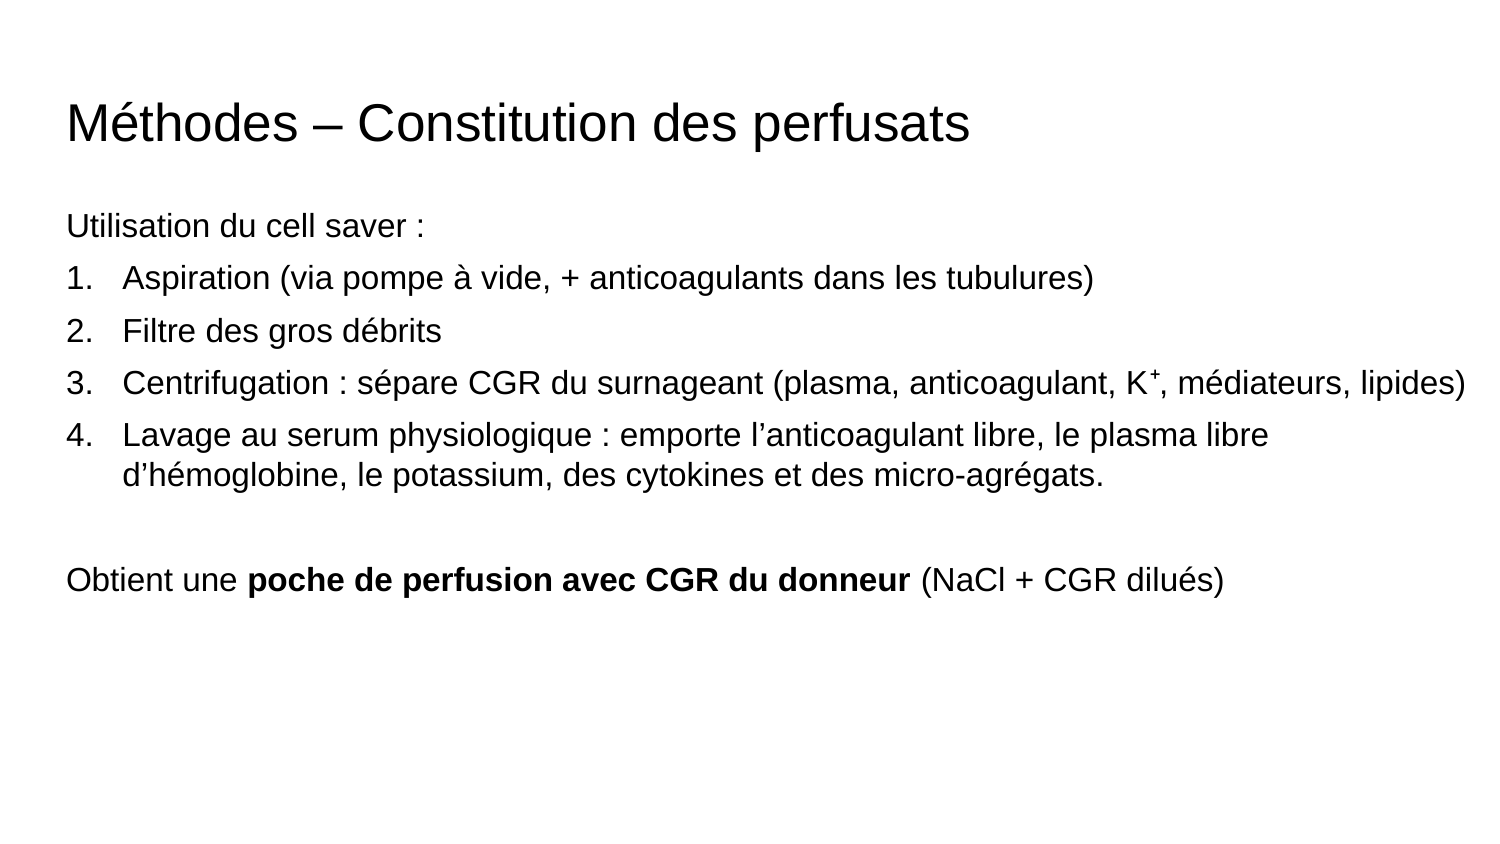

# Méthodes – Constitution des perfusats
Utilisation du cell saver :
Aspiration (via pompe à vide, + anticoagulants dans les tubulures)
Filtre des gros débrits
Centrifugation : sépare CGR du surnageant (plasma, anticoagulant, K⁺, médiateurs, lipides)
Lavage au serum physiologique : emporte l’anticoagulant libre, le plasma libre d’hémoglobine, le potassium, des cytokines et des micro-agrégats.

Obtient une poche de perfusion avec CGR du donneur (NaCl + CGR dilués)